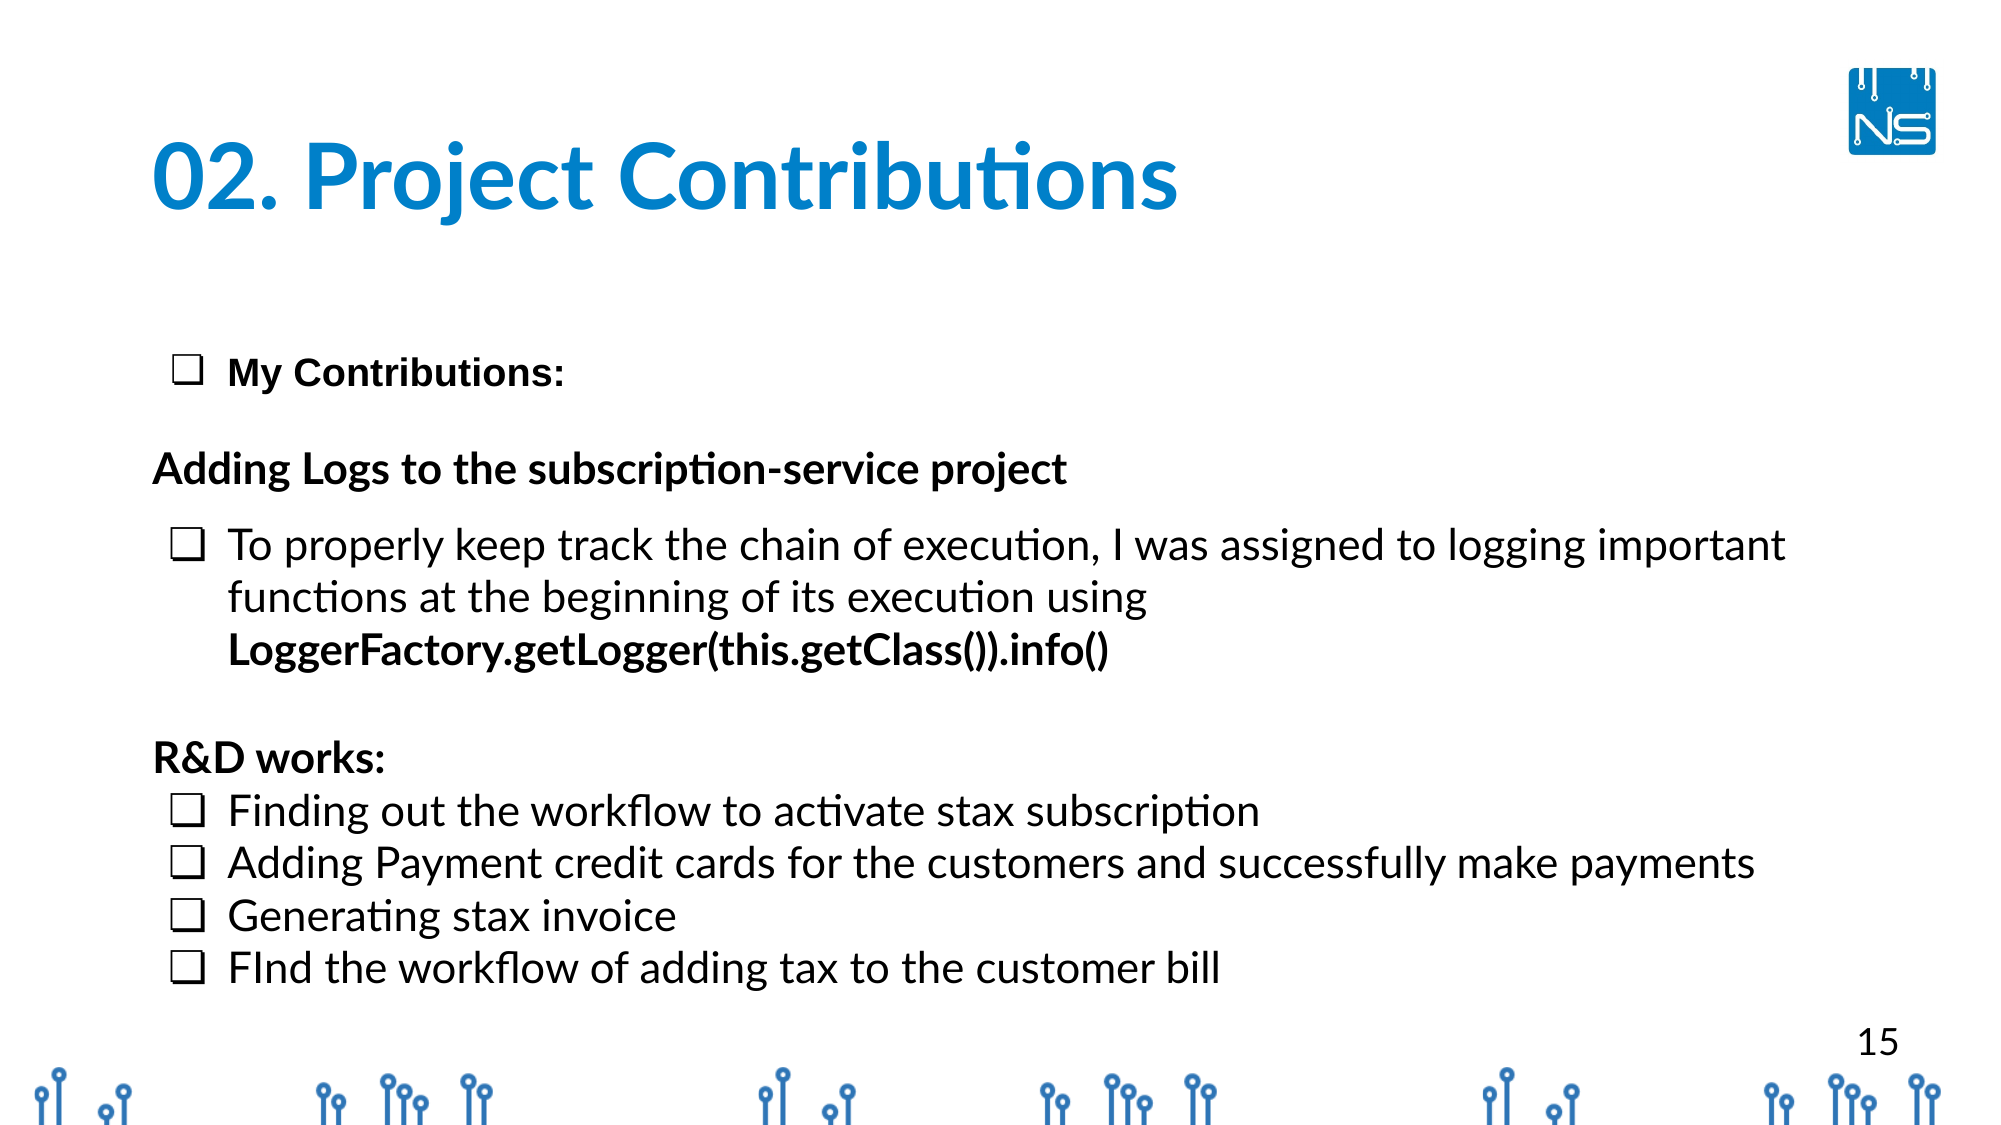

# 02. Project Contributions
My Contributions:
Adding Logs to the subscription-service project
To properly keep track the chain of execution, I was assigned to logging important functions at the beginning of its execution using LoggerFactory.getLogger(this.getClass()).info()
R&D works:
Finding out the workflow to activate stax subscription
Adding Payment credit cards for the customers and successfully make payments
Generating stax invoice
FInd the workflow of adding tax to the customer bill
15